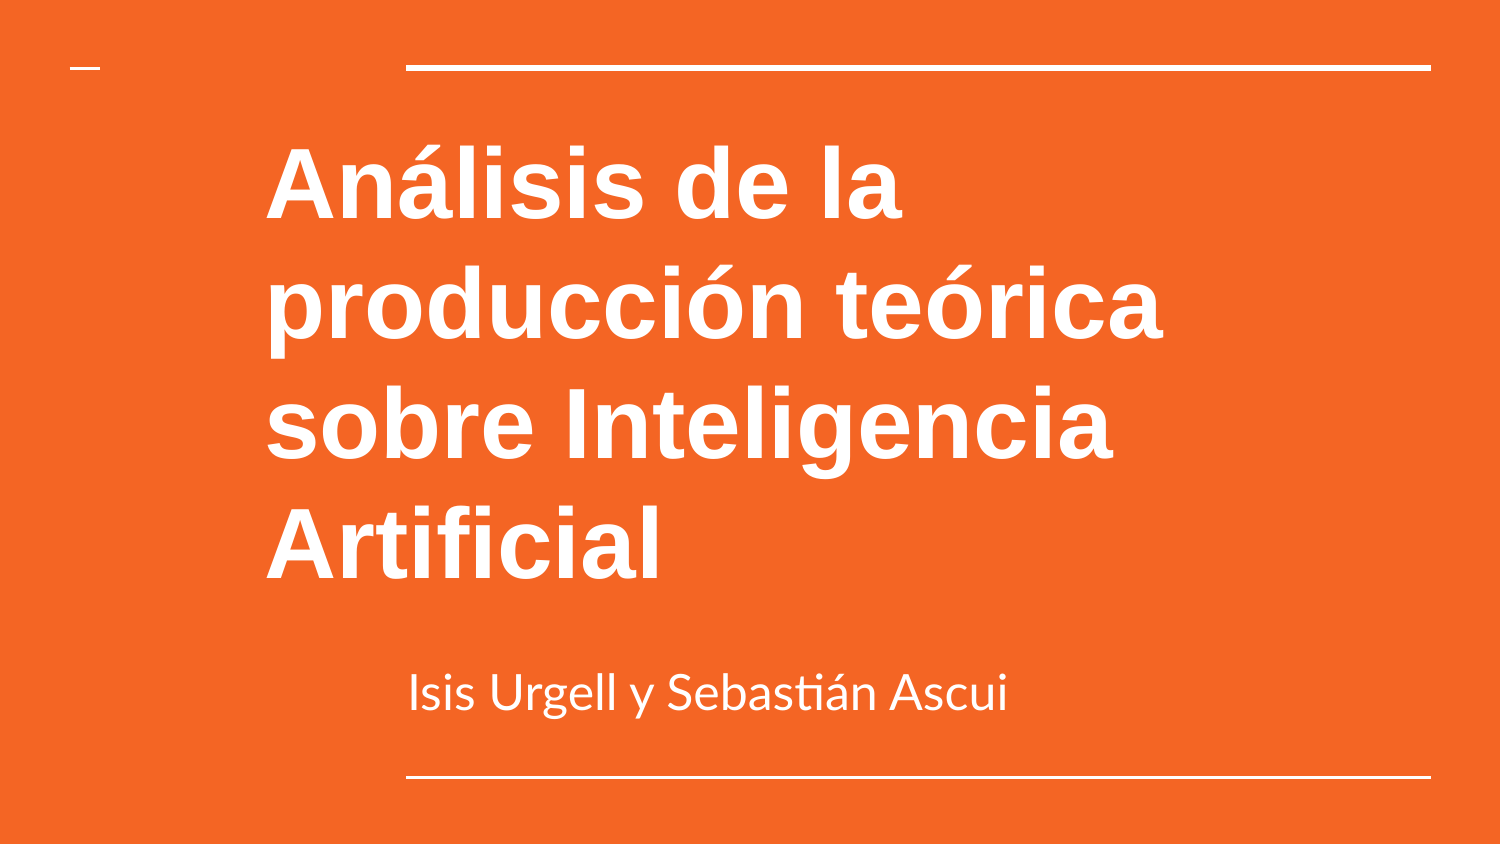

# Análisis de la producción teórica sobre Inteligencia Artificial
Isis Urgell y Sebastián Ascui